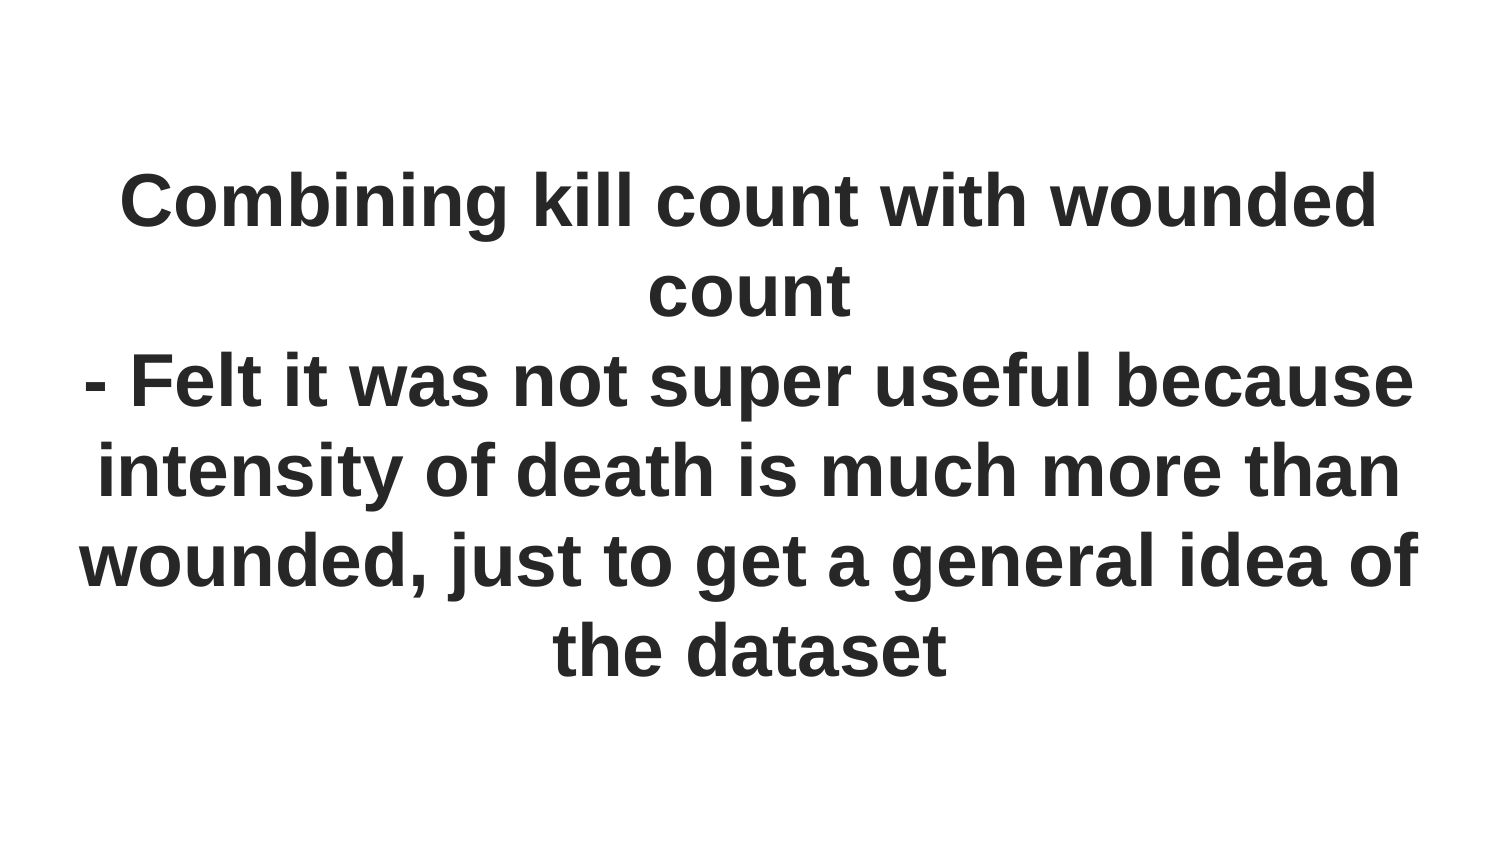

# Combining kill count with wounded count - Felt it was not super useful because intensity of death is much more than wounded, just to get a general idea of the dataset